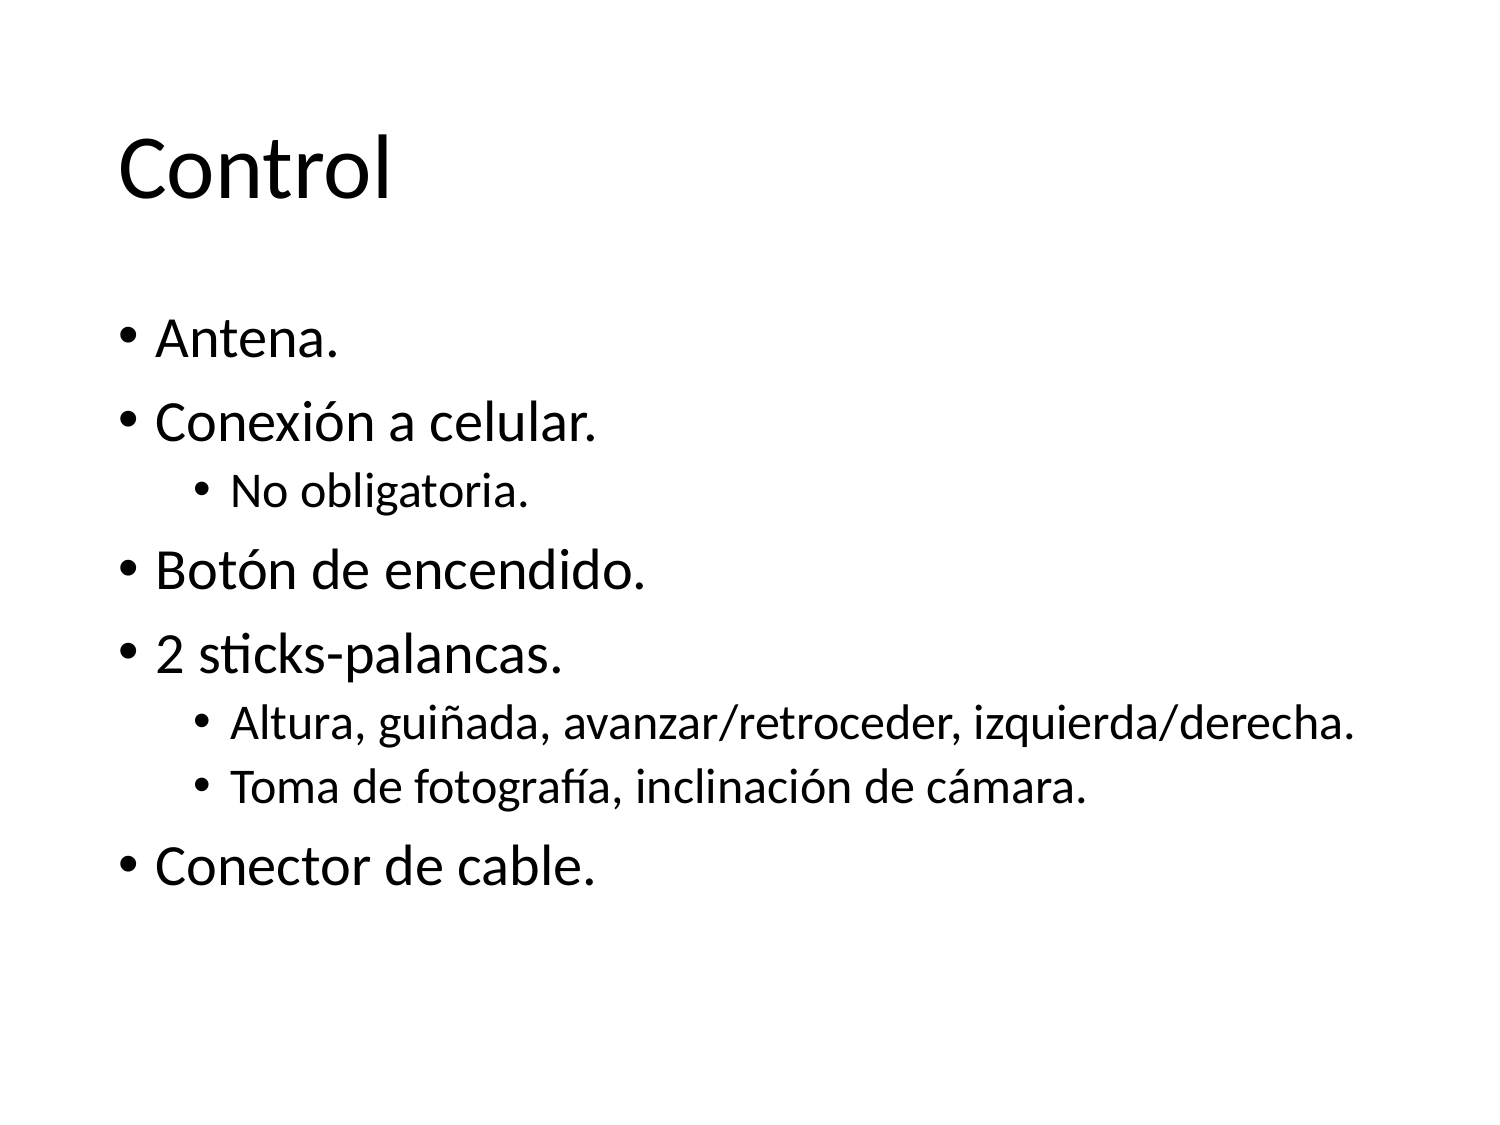

# Control
Antena.
Conexión a celular.
No obligatoria.
Botón de encendido.
2 sticks-palancas.
Altura, guiñada, avanzar/retroceder, izquierda/derecha.
Toma de fotografía, inclinación de cámara.
Conector de cable.